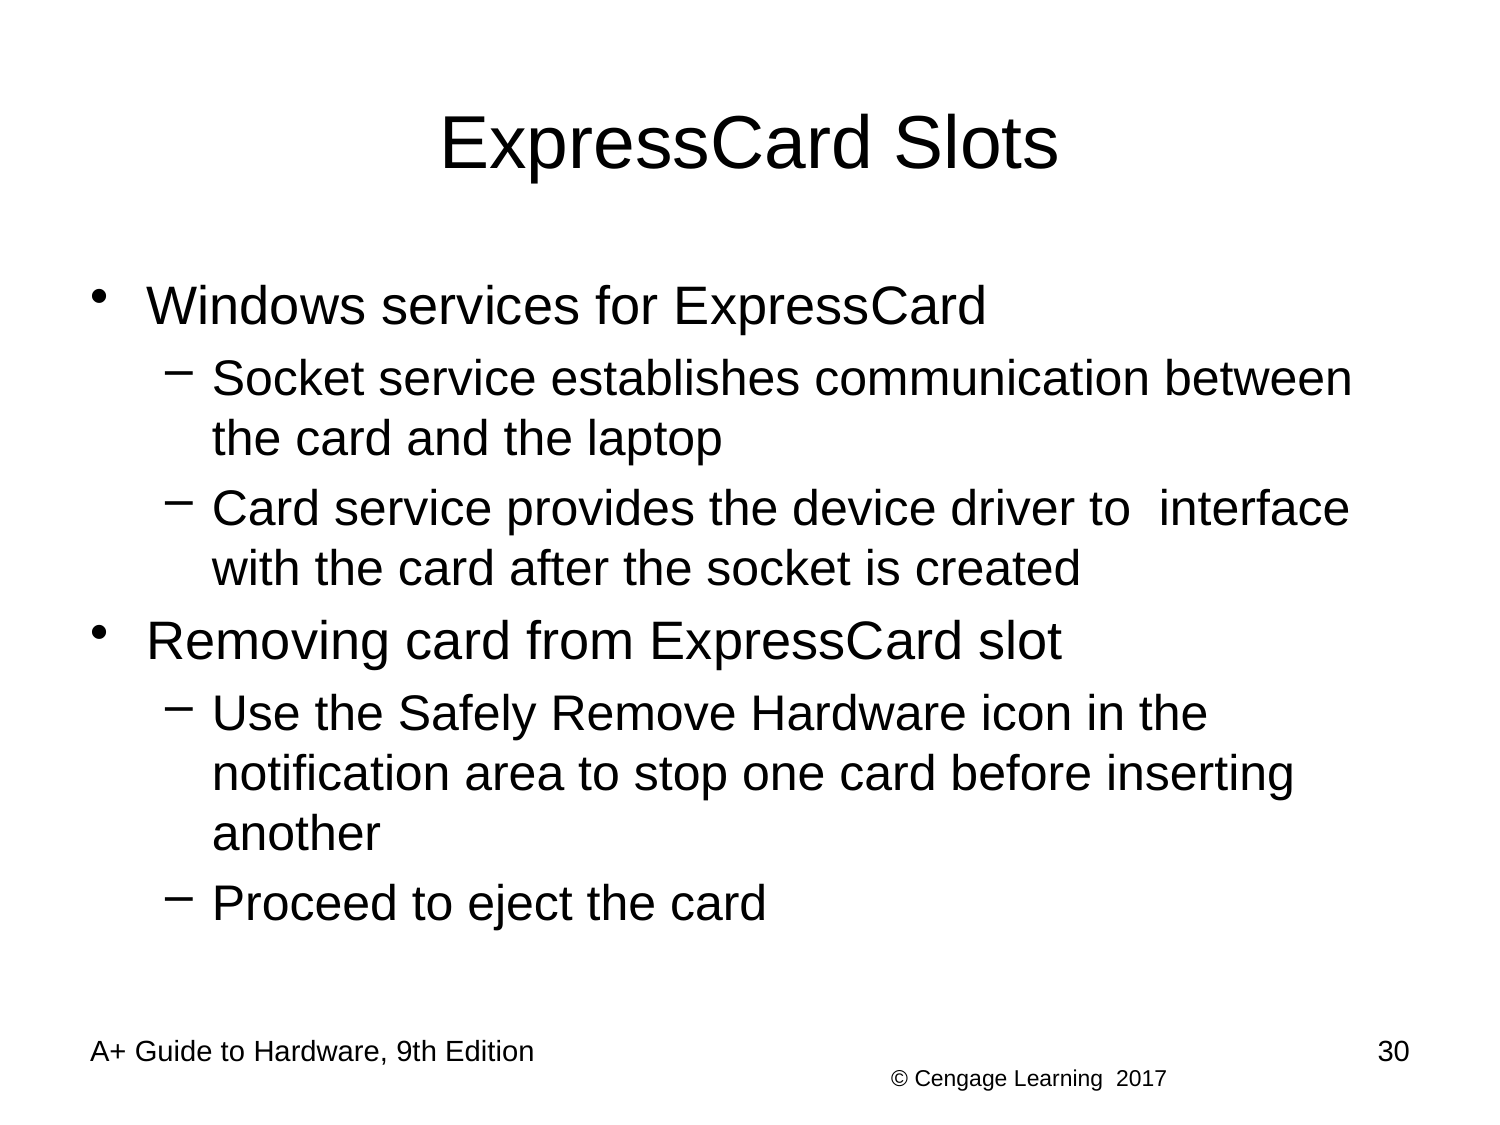

# ExpressCard Slots
Windows services for ExpressCard
Socket service establishes communication between the card and the laptop
Card service provides the device driver to  interface with the card after the socket is created
Removing card from ExpressCard slot
Use the Safely Remove Hardware icon in the notification area to stop one card before inserting another
Proceed to eject the card

A+ Guide to Hardware, 9th Edition
30